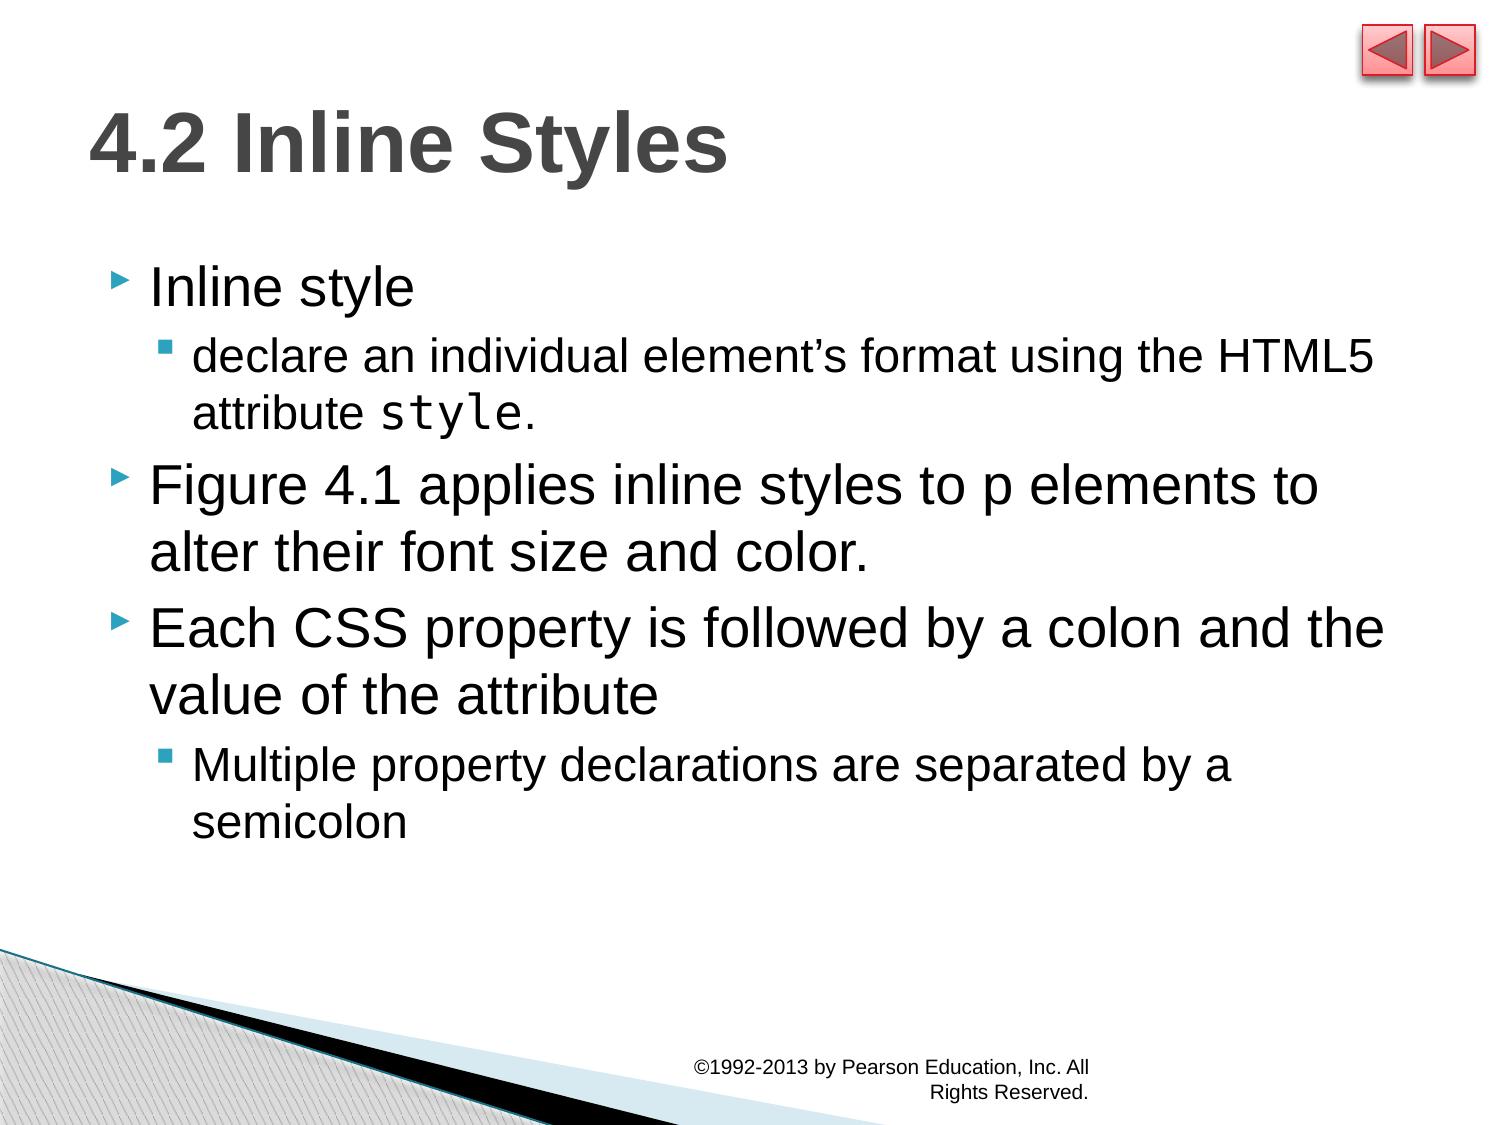

# 4.2 Inline Styles
Inline style
declare an individual element’s format using the HTML5 attribute style.
Figure 4.1 applies inline styles to p elements to alter their font size and color.
Each CSS property is followed by a colon and the value of the attribute
Multiple property declarations are separated by a semicolon

©1992-2013 by Pearson Education, Inc. All Rights Reserved.